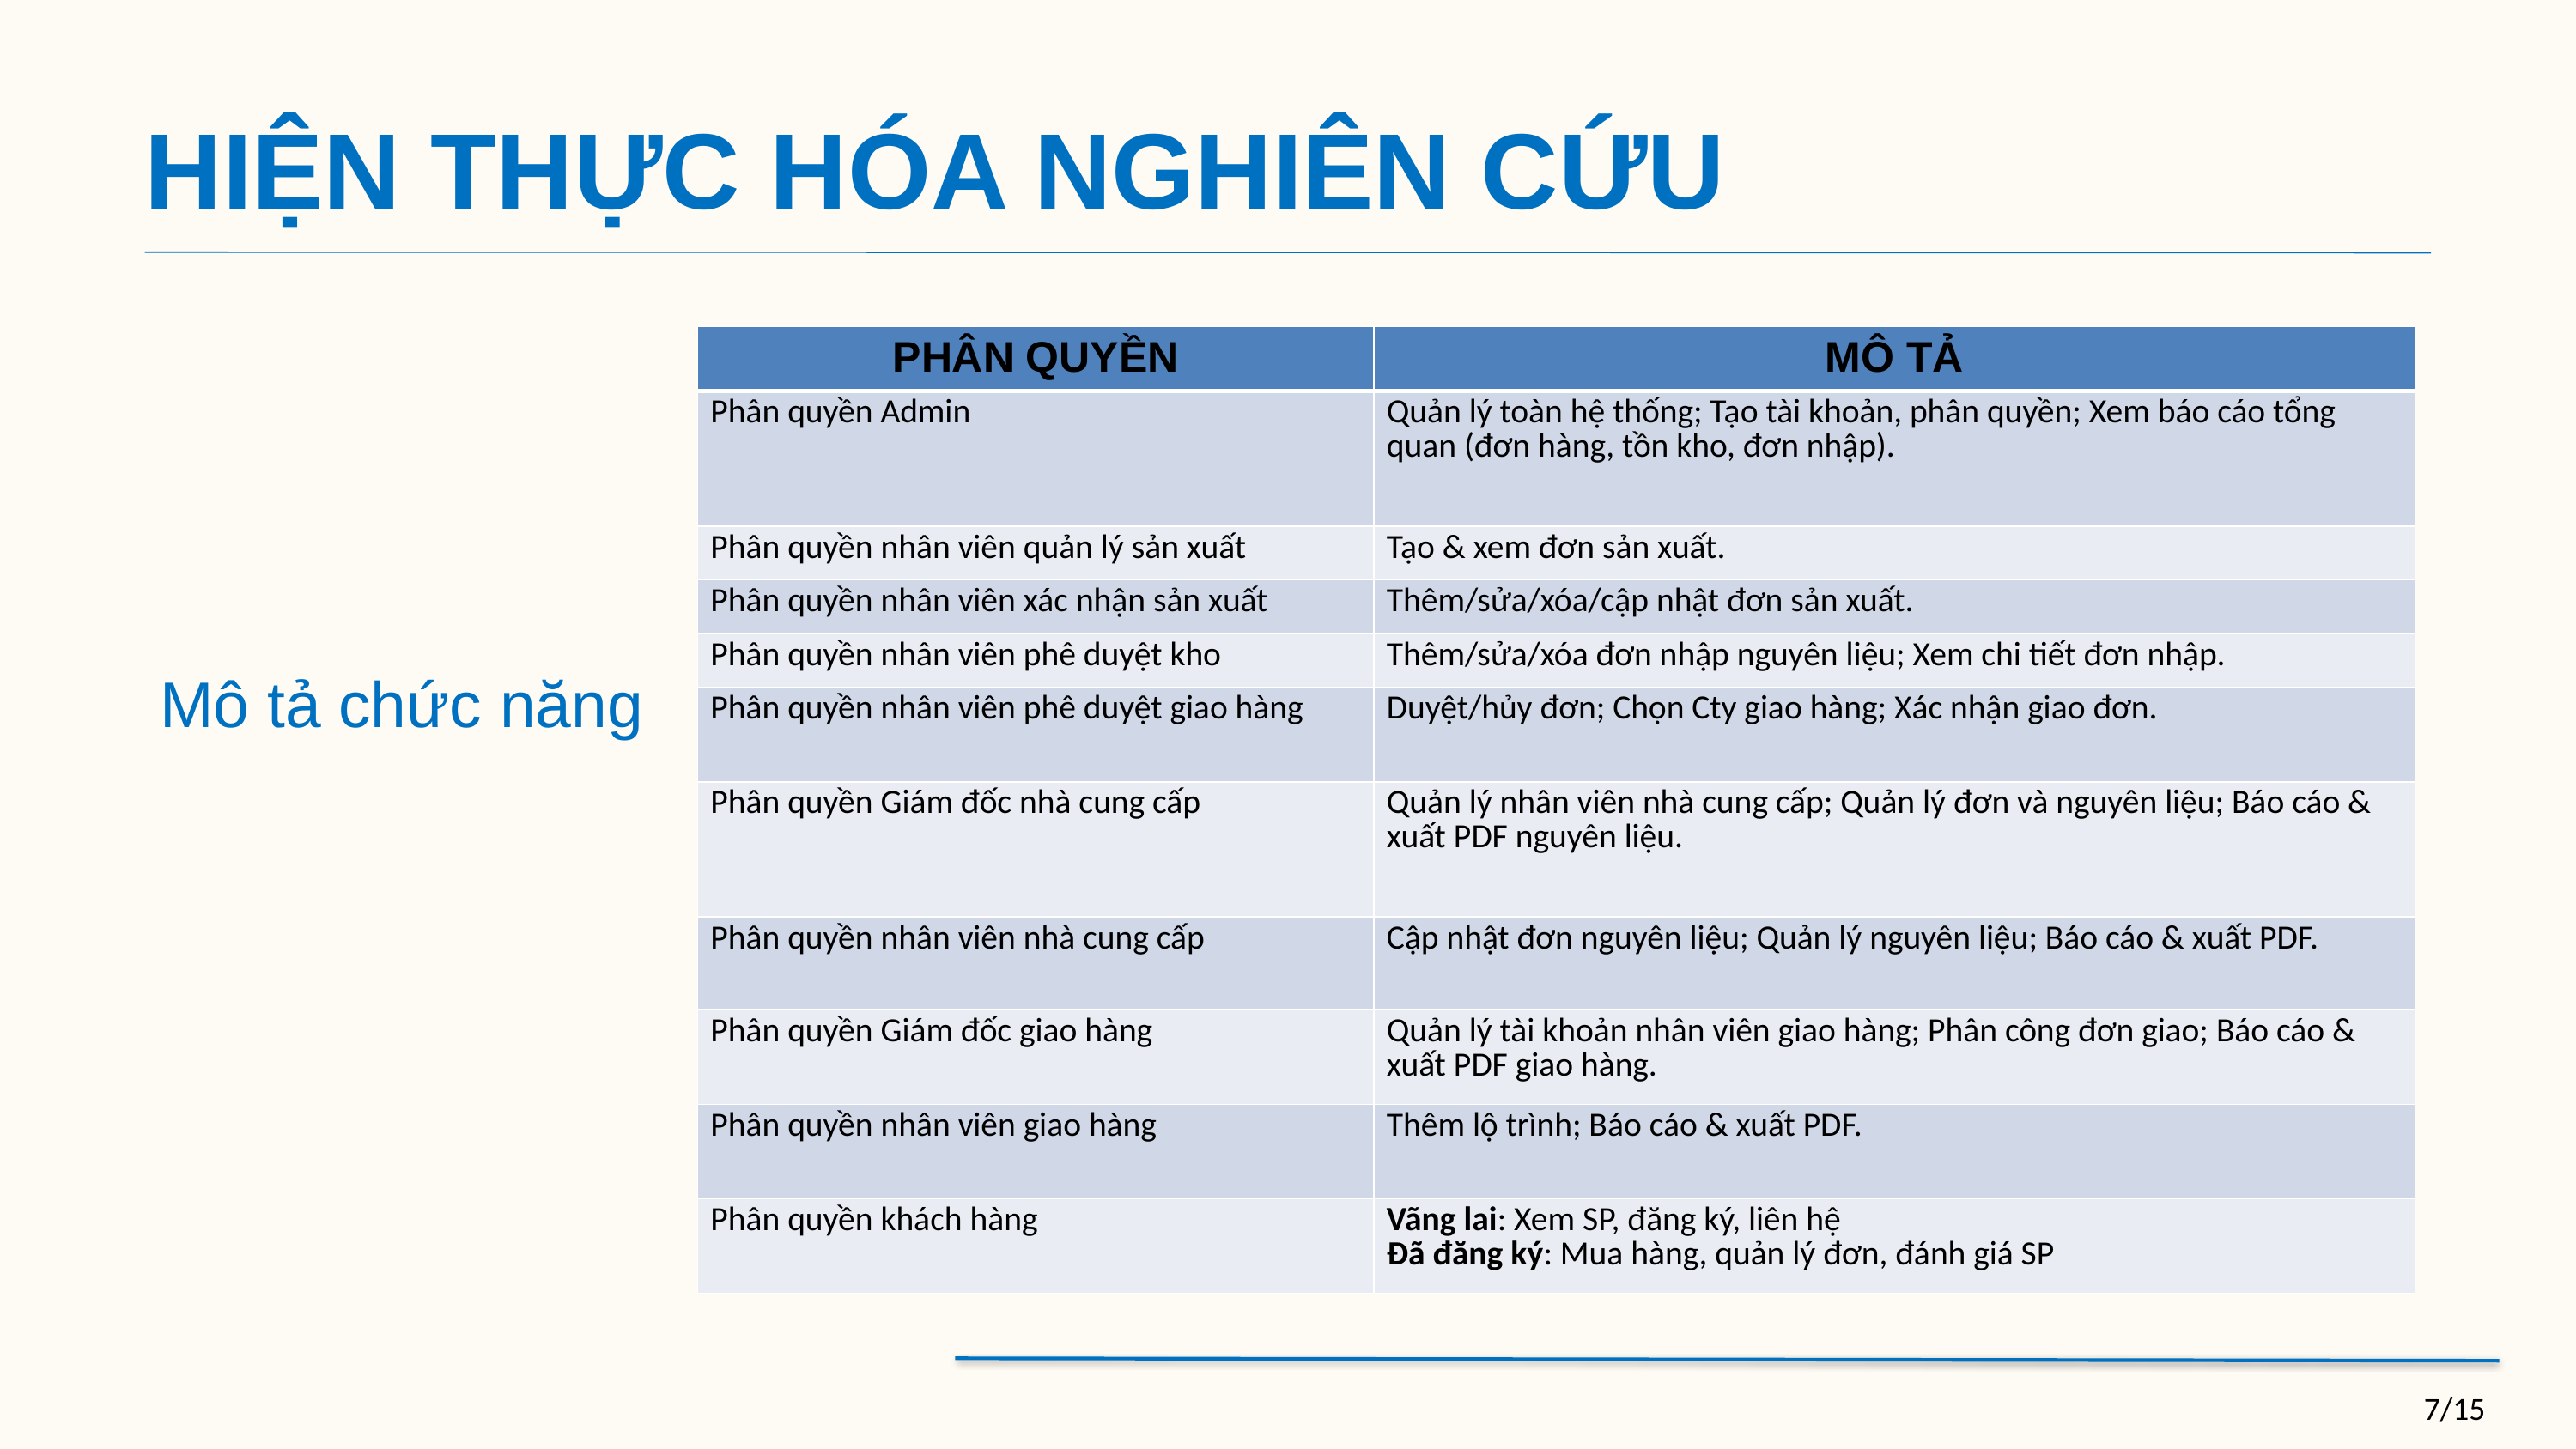

HIỆN THỰC HÓA NGHIÊN CỨU

| PHÂN QUYỀN | MÔ TẢ |
| --- | --- |
| Phân quyền Admin | Quản lý toàn hệ thống; Tạo tài khoản, phân quyền; Xem báo cáo tổng quan (đơn hàng, tồn kho, đơn nhập). |
| Phân quyền nhân viên quản lý sản xuất | Tạo & xem đơn sản xuất. |
| Phân quyền nhân viên xác nhận sản xuất | Thêm/sửa/xóa/cập nhật đơn sản xuất. |
| Phân quyền nhân viên phê duyệt kho | Thêm/sửa/xóa đơn nhập nguyên liệu; Xem chi tiết đơn nhập. |
| Phân quyền nhân viên phê duyệt giao hàng | Duyệt/hủy đơn; Chọn Cty giao hàng; Xác nhận giao đơn. |
| Phân quyền Giám đốc nhà cung cấp | Quản lý nhân viên nhà cung cấp; Quản lý đơn và nguyên liệu; Báo cáo & xuất PDF nguyên liệu. |
| Phân quyền nhân viên nhà cung cấp | Cập nhật đơn nguyên liệu; Quản lý nguyên liệu; Báo cáo & xuất PDF. |
| Phân quyền Giám đốc giao hàng | Quản lý tài khoản nhân viên giao hàng; Phân công đơn giao; Báo cáo & xuất PDF giao hàng. |
| Phân quyền nhân viên giao hàng | Thêm lộ trình; Báo cáo & xuất PDF. |
| Phân quyền khách hàng | Vãng lai: Xem SP, đăng ký, liên hệ Đã đăng ký: Mua hàng, quản lý đơn, đánh giá SP |
Mô tả chức năng

7/15